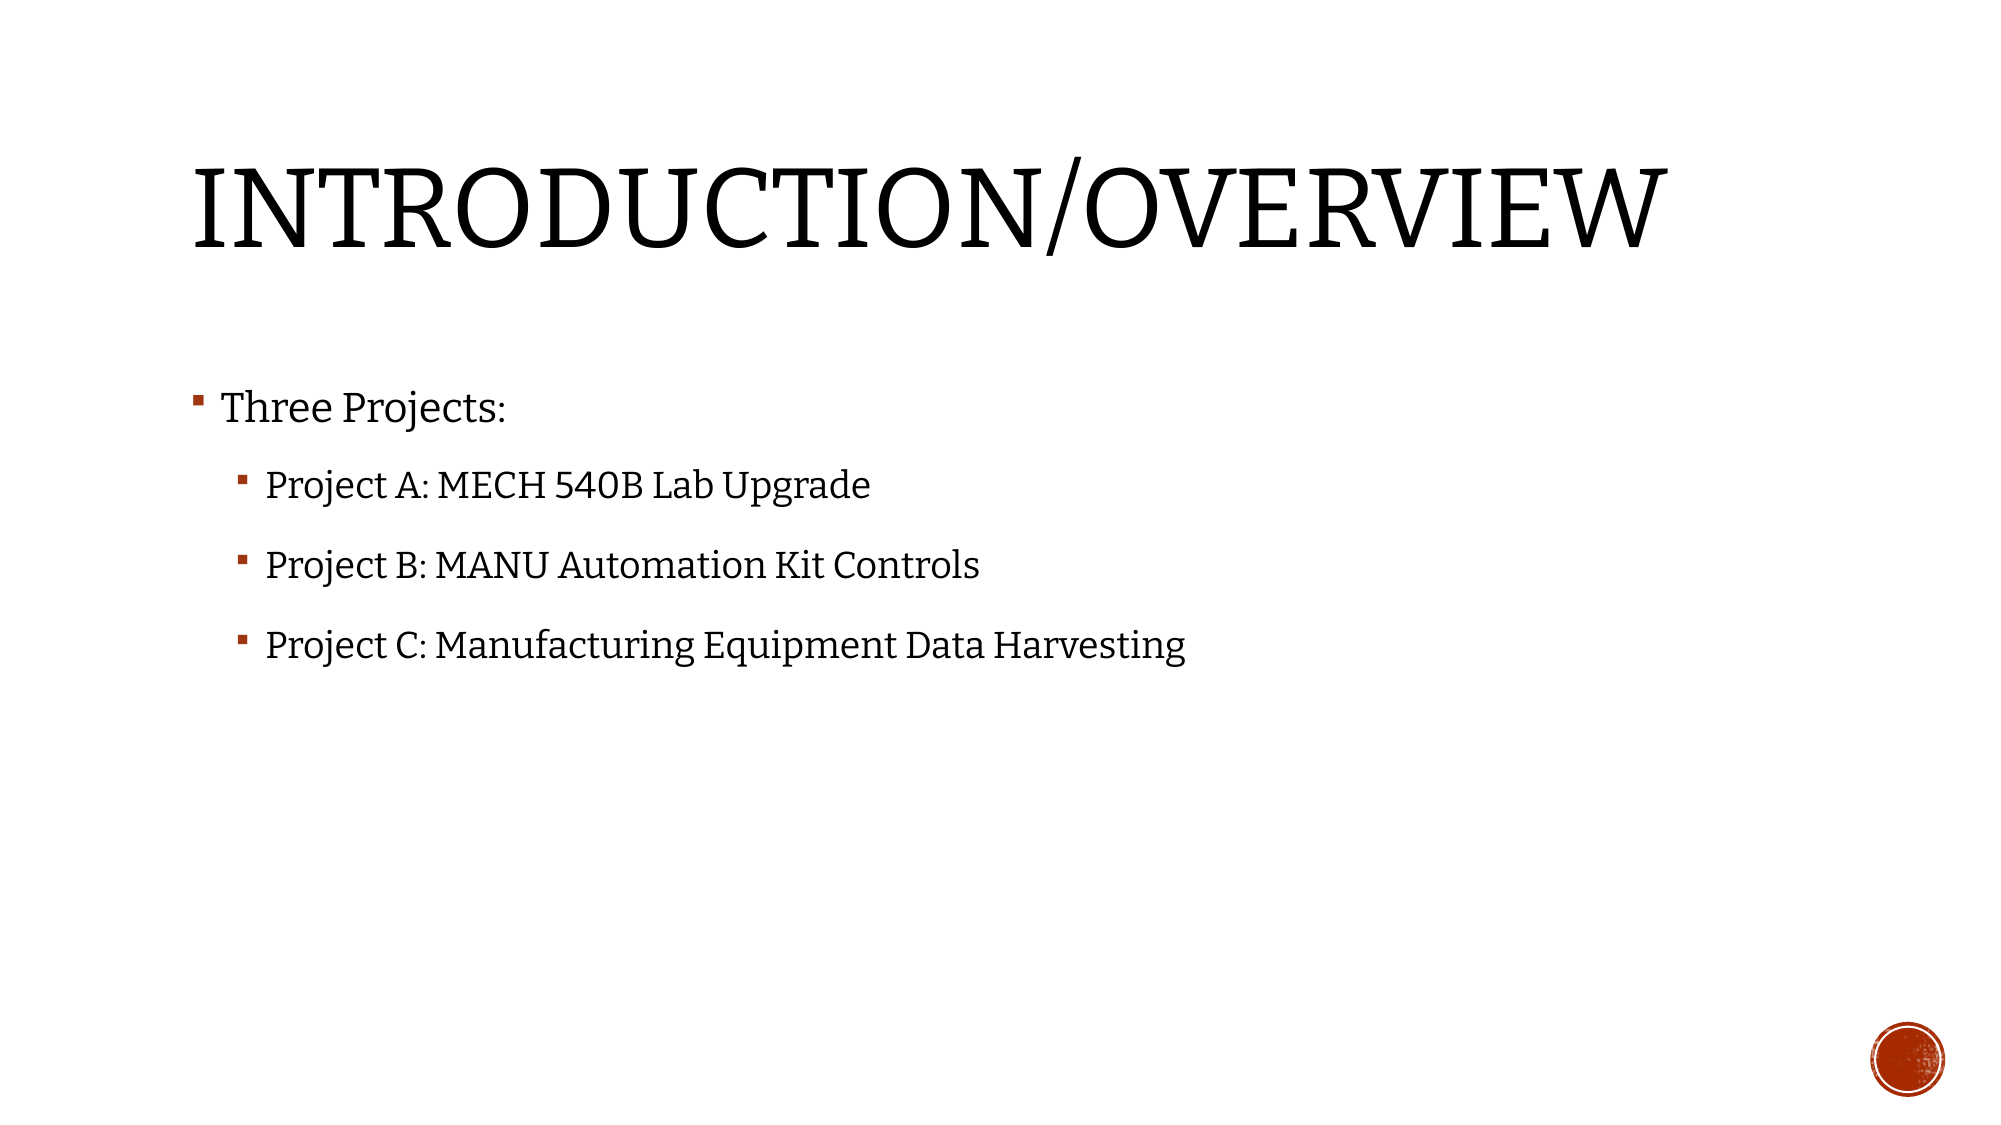

# Introduction/Overview
Three Projects:
Project A: MECH 540B Lab Upgrade
Project B: MANU Automation Kit Controls
Project C: Manufacturing Equipment Data Harvesting